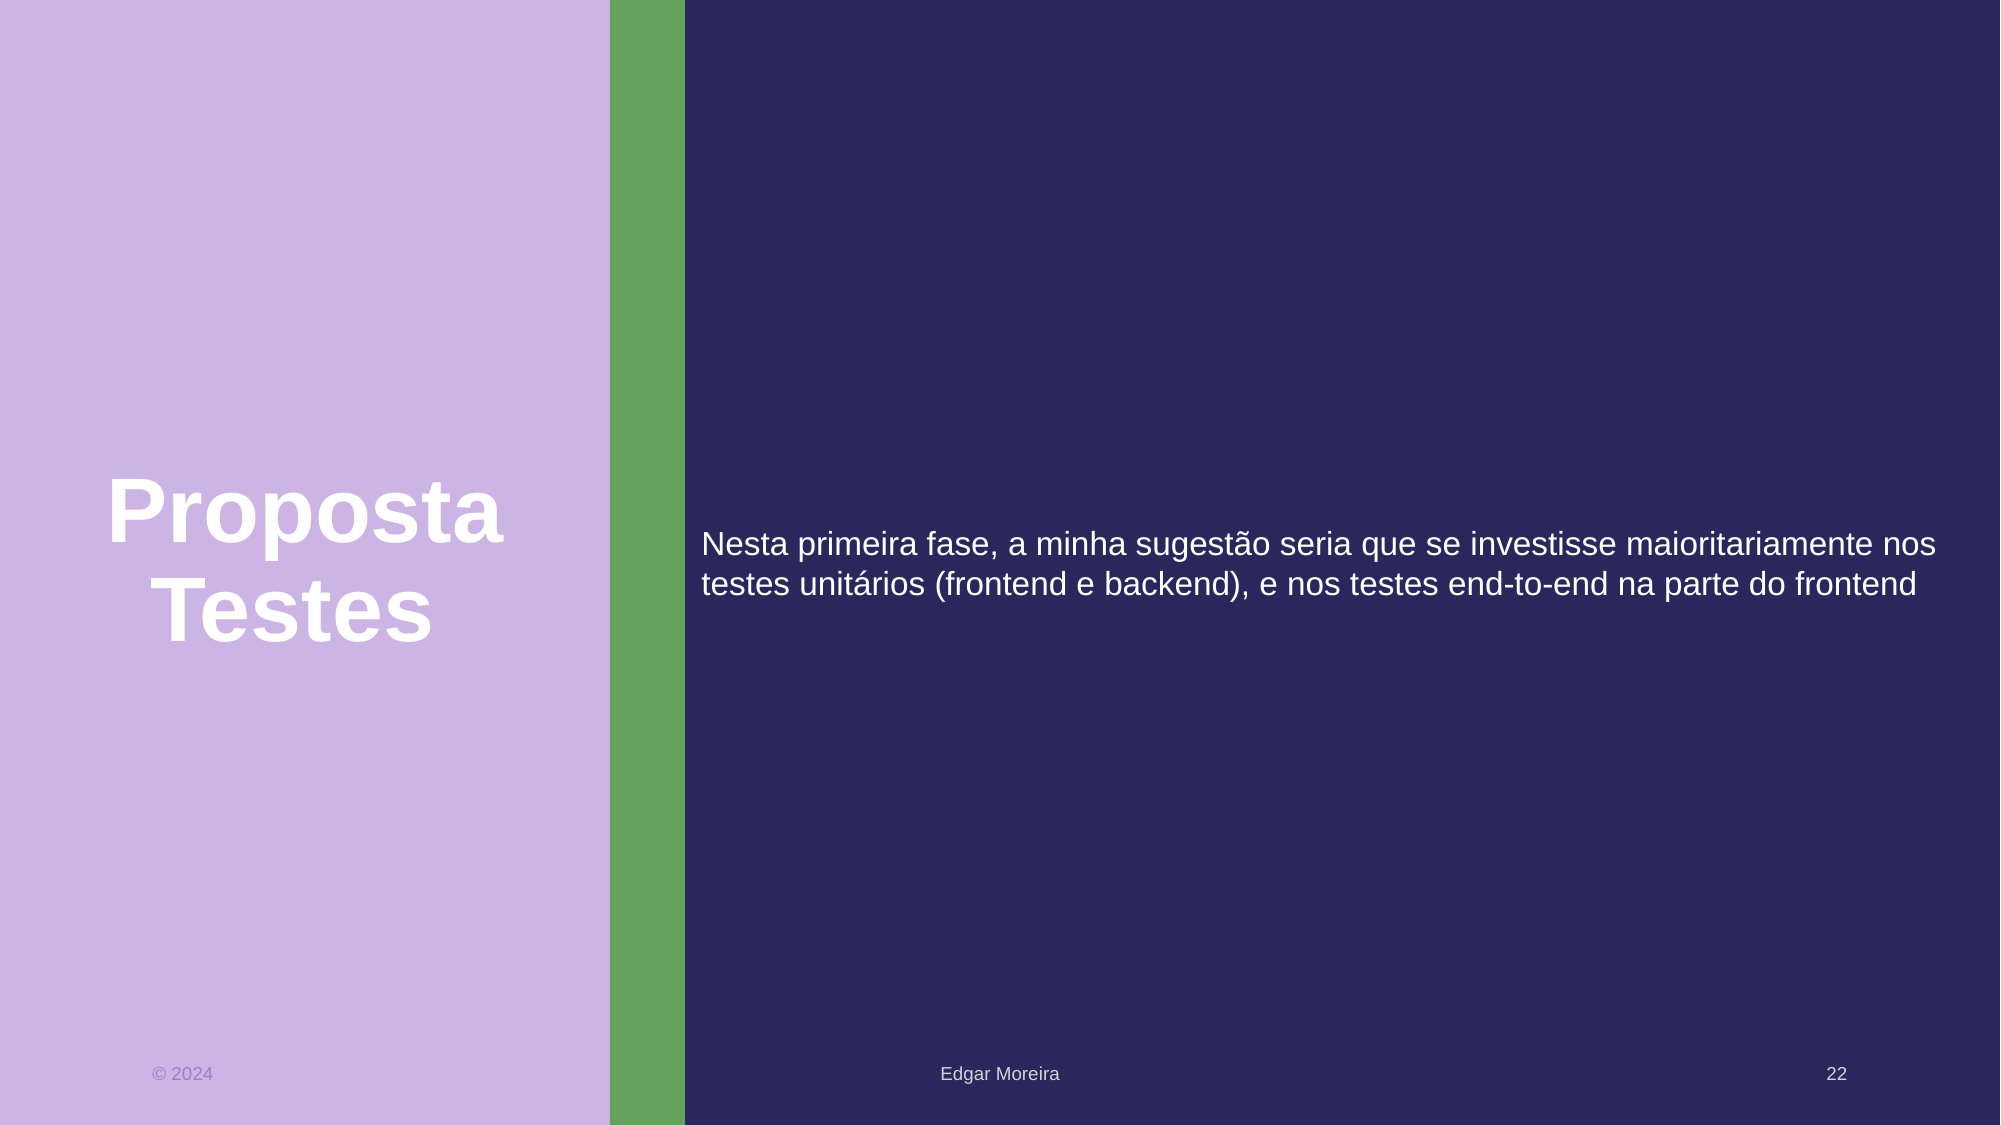

# Proposta Testes
Nesta primeira fase, a minha sugestão seria que se investisse maioritariamente nos testes unitários (frontend e backend), e nos testes end-to-end na parte do frontend
© 2024
Edgar Moreira
22